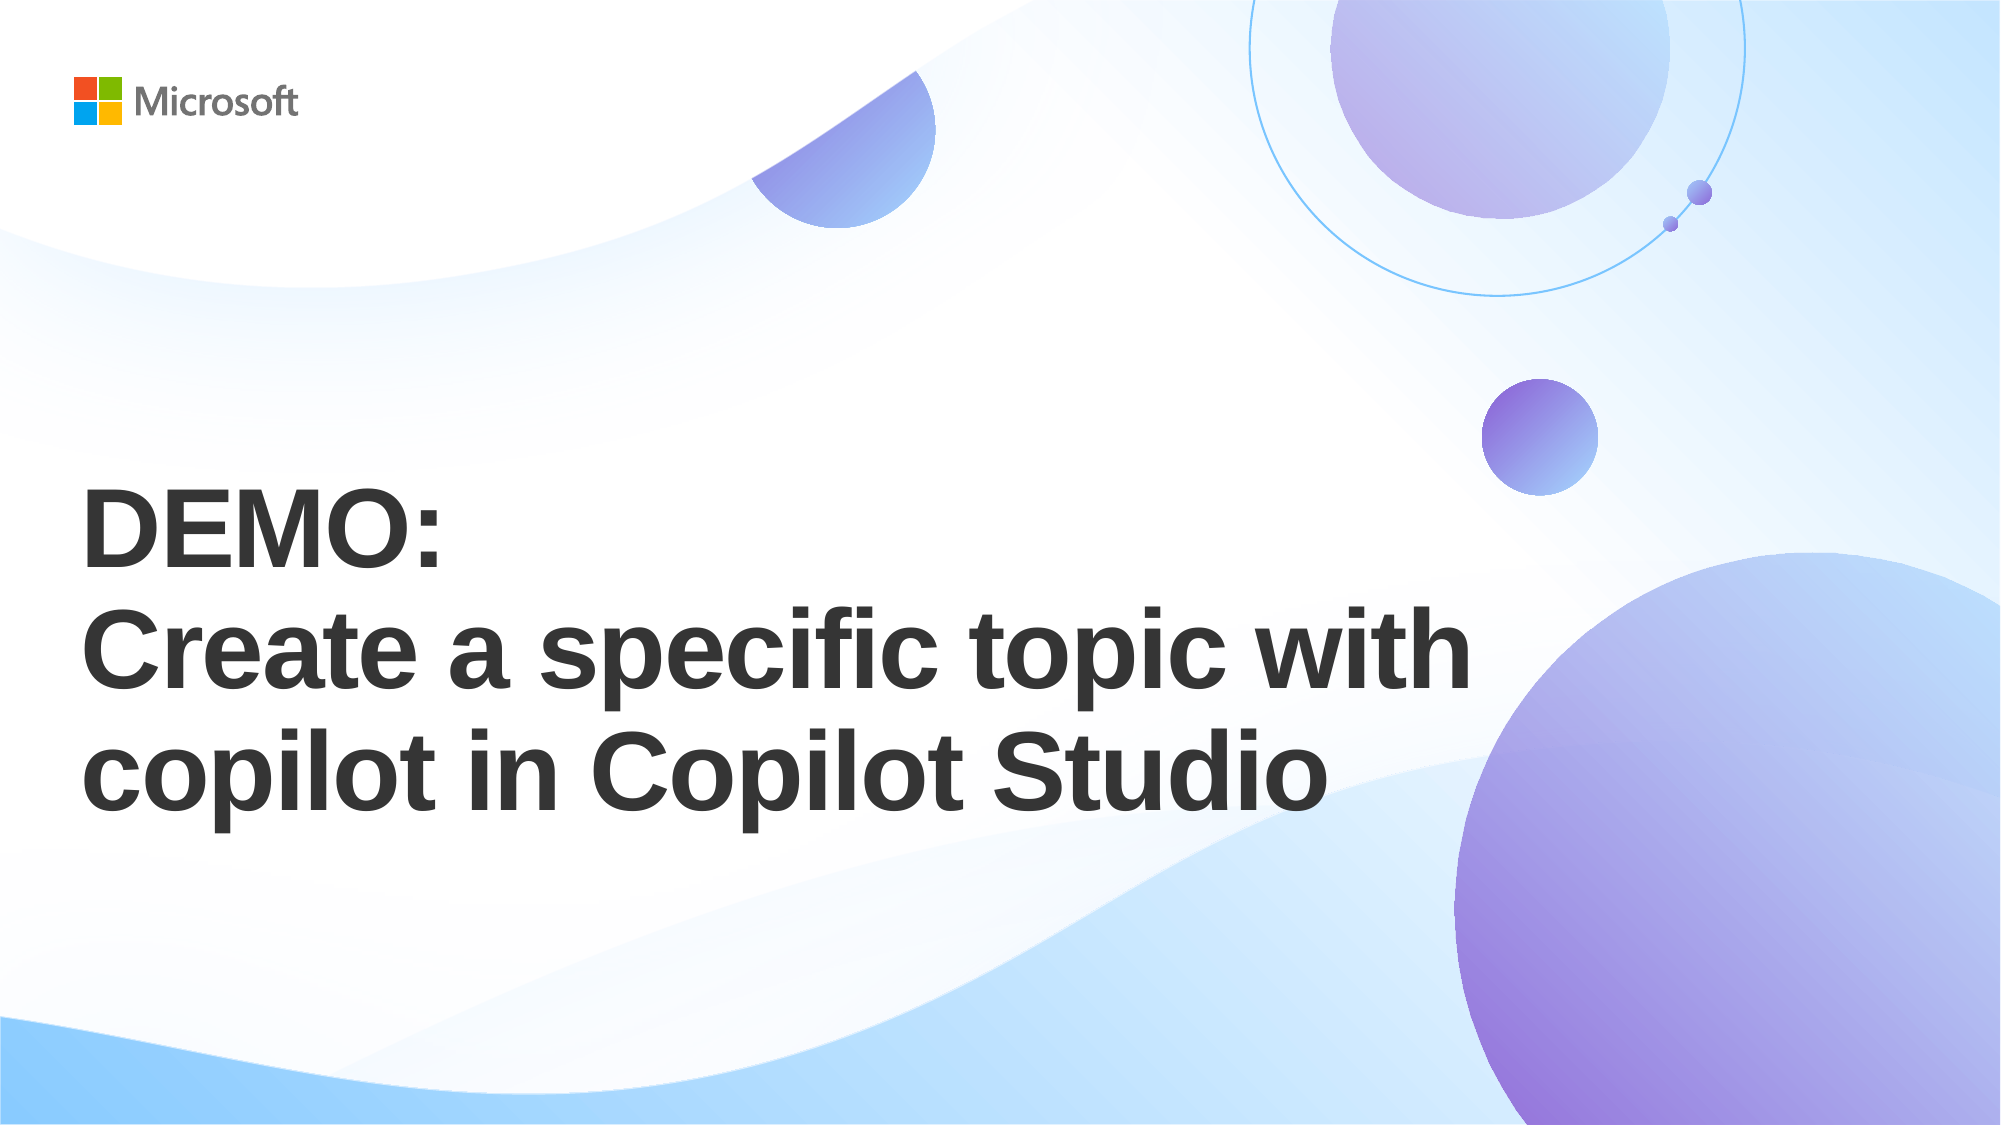

# DEMO: Create a specific topic with copilot in Copilot Studio